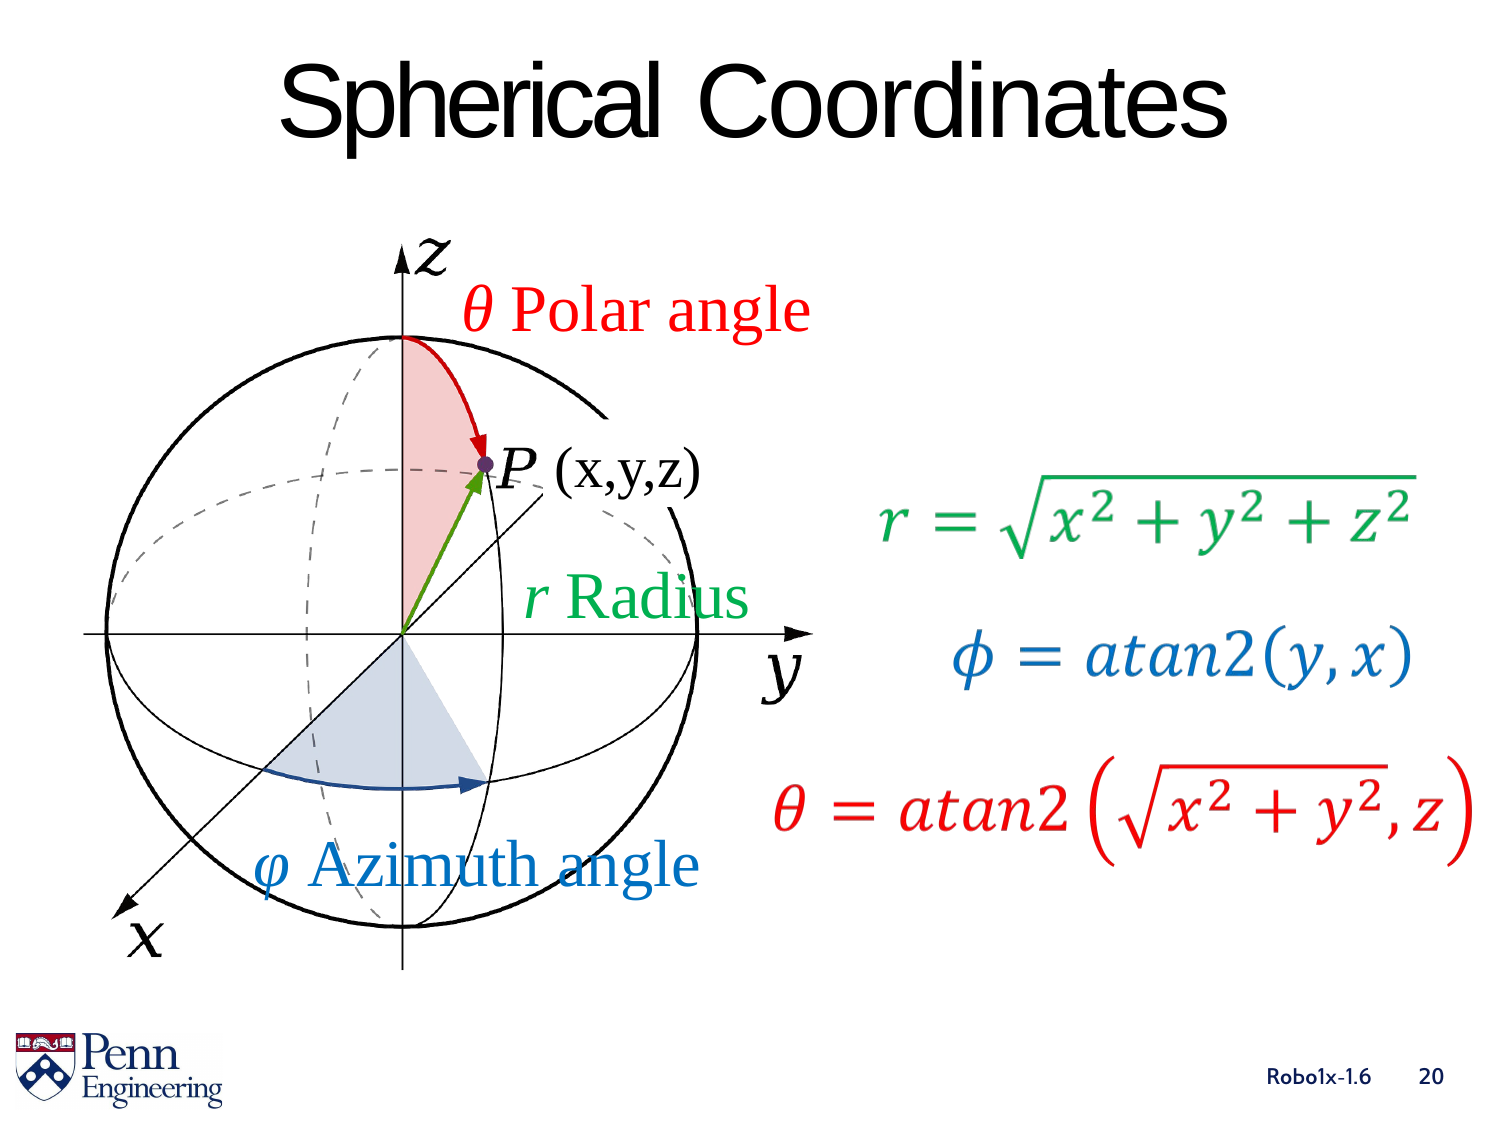

# Spherical Coordinates

θ Polar angle

(x,y,z)
r Radius

φ Azimuth angle

Robo1x-1.6
20